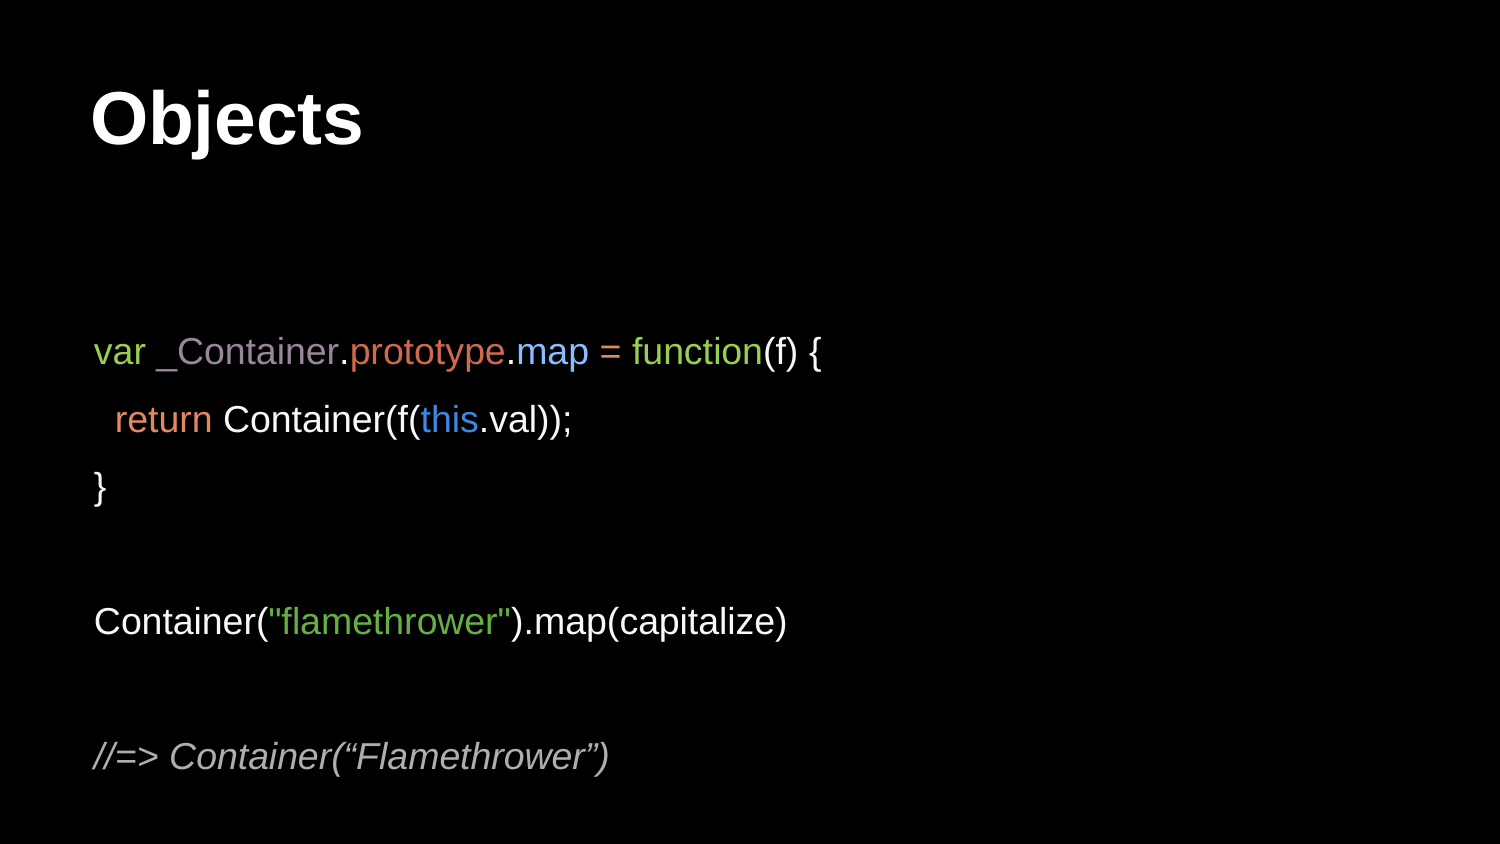

# Objects
var _Container.prototype.map = function(f) {
  return Container(f(this.val));
}
Container("flamethrower").map(capitalize)

//=> Container(“Flamethrower”)